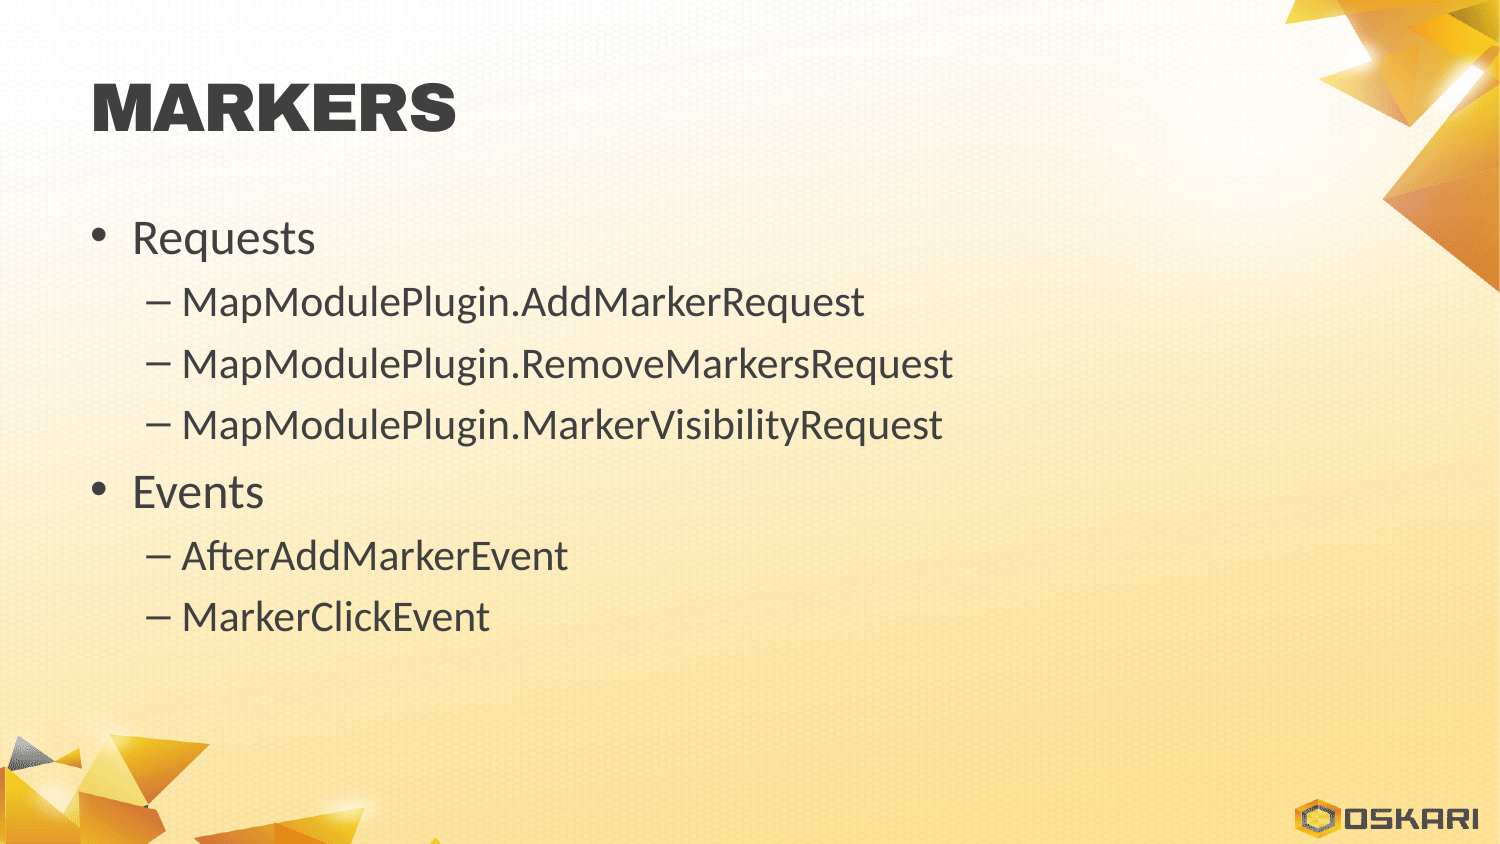

# Markers
Requests
MapModulePlugin.AddMarkerRequest
MapModulePlugin.RemoveMarkersRequest
MapModulePlugin.MarkerVisibilityRequest
Events
AfterAddMarkerEvent
MarkerClickEvent